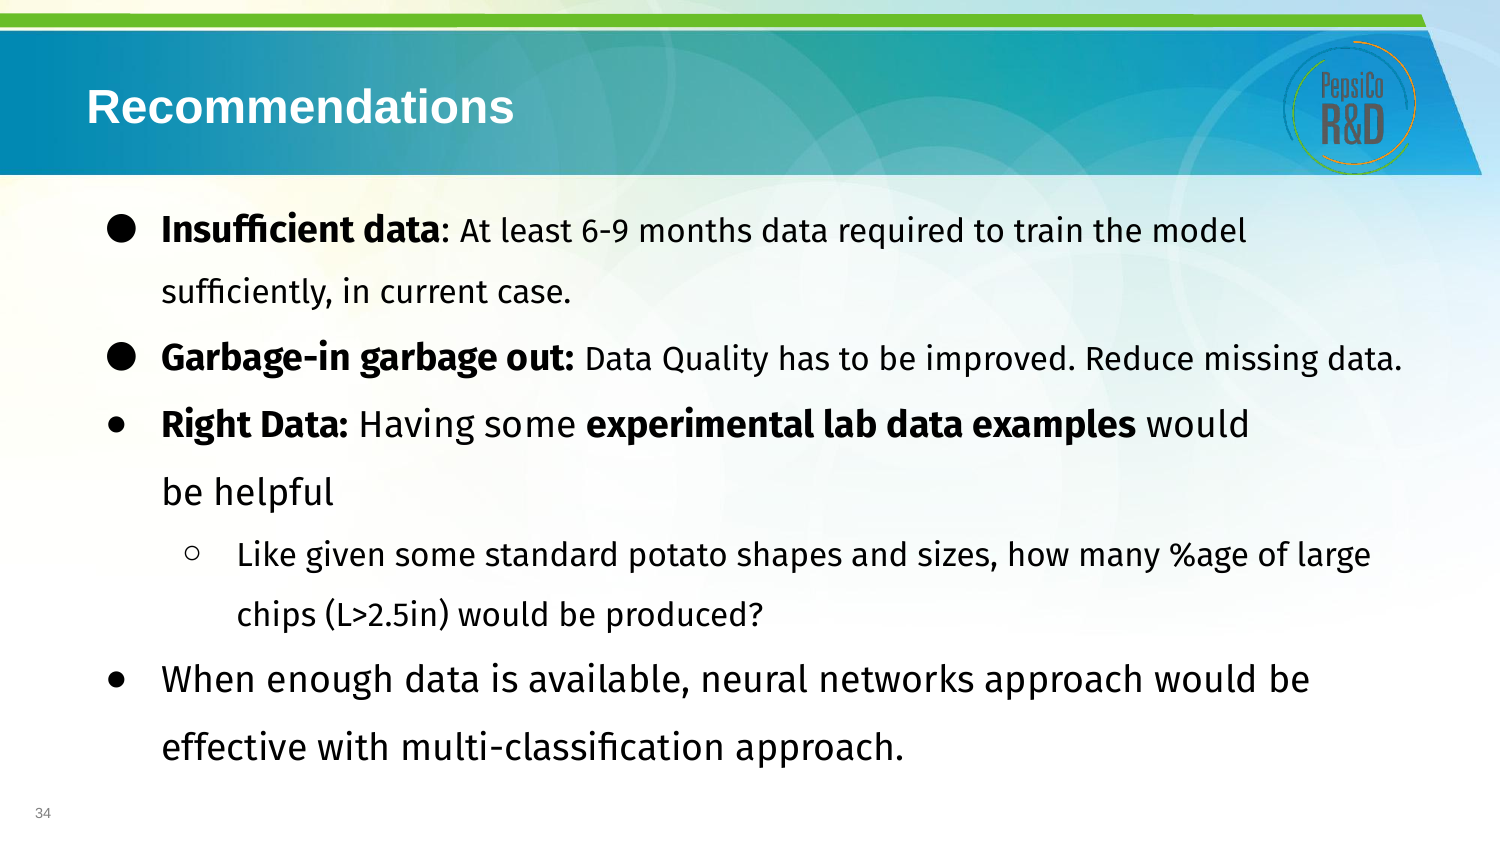

# Recommendations
Insufficient data: At least 6-9 months data required to train the model sufficiently, in current case.
Garbage-in garbage out: Data Quality has to be improved. Reduce missing data.
Right Data: Having some experimental lab data examples would be helpful
Like given some standard potato shapes and sizes, how many %age of large chips (L>2.5in) would be produced?
When enough data is available, neural networks approach would be effective with multi-classification approach.

34